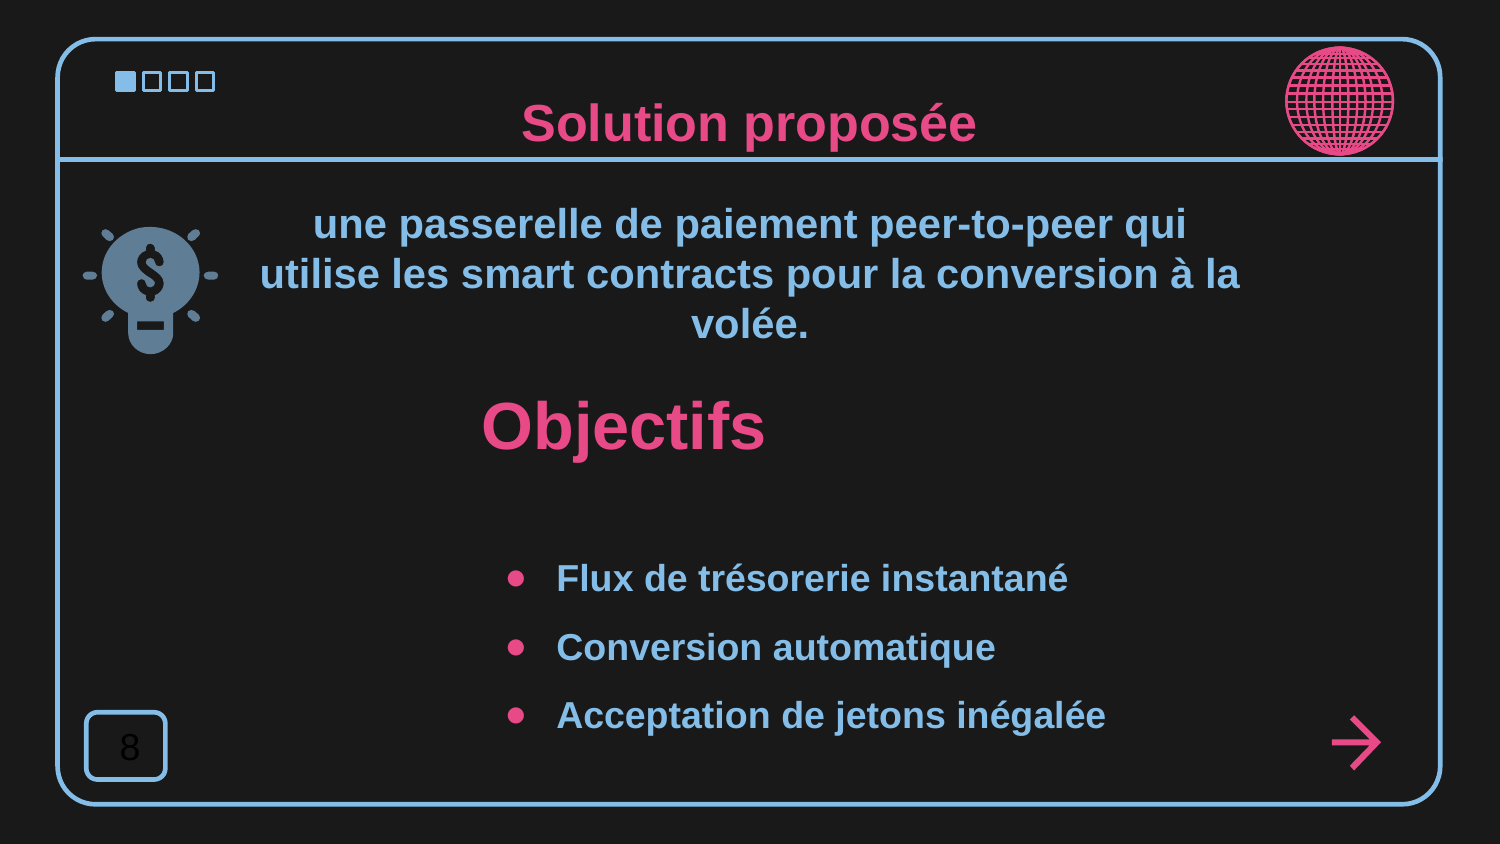

Solution proposée
une passerelle de paiement peer-to-peer qui utilise les smart contracts pour la conversion à la volée.

Objectifs

Flux de trésorerie instantané
Conversion automatique
Acceptation de jetons inégalée

8